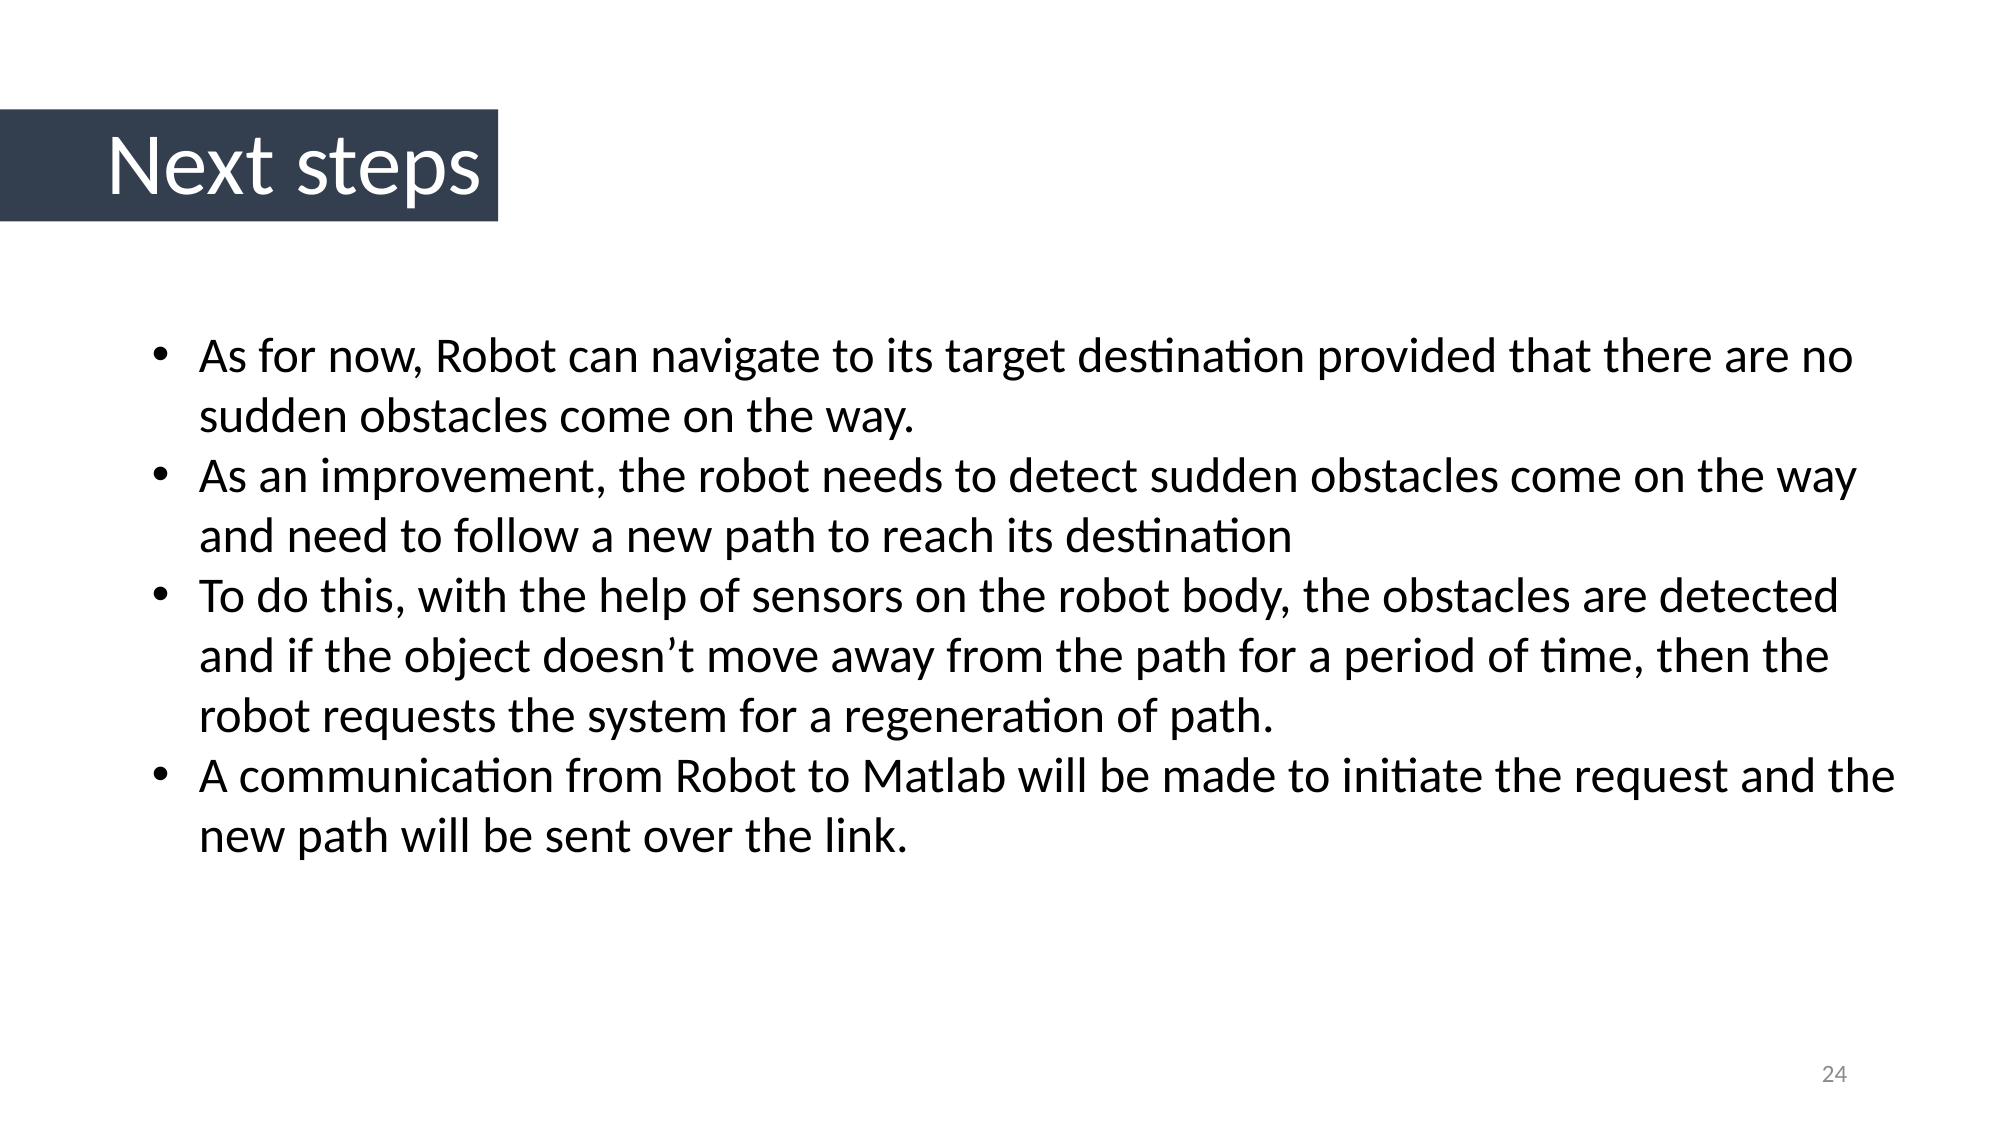

Next steps
As for now, Robot can navigate to its target destination provided that there are no sudden obstacles come on the way.
As an improvement, the robot needs to detect sudden obstacles come on the way and need to follow a new path to reach its destination
To do this, with the help of sensors on the robot body, the obstacles are detected and if the object doesn’t move away from the path for a period of time, then the robot requests the system for a regeneration of path.
A communication from Robot to Matlab will be made to initiate the request and the new path will be sent over the link.
24